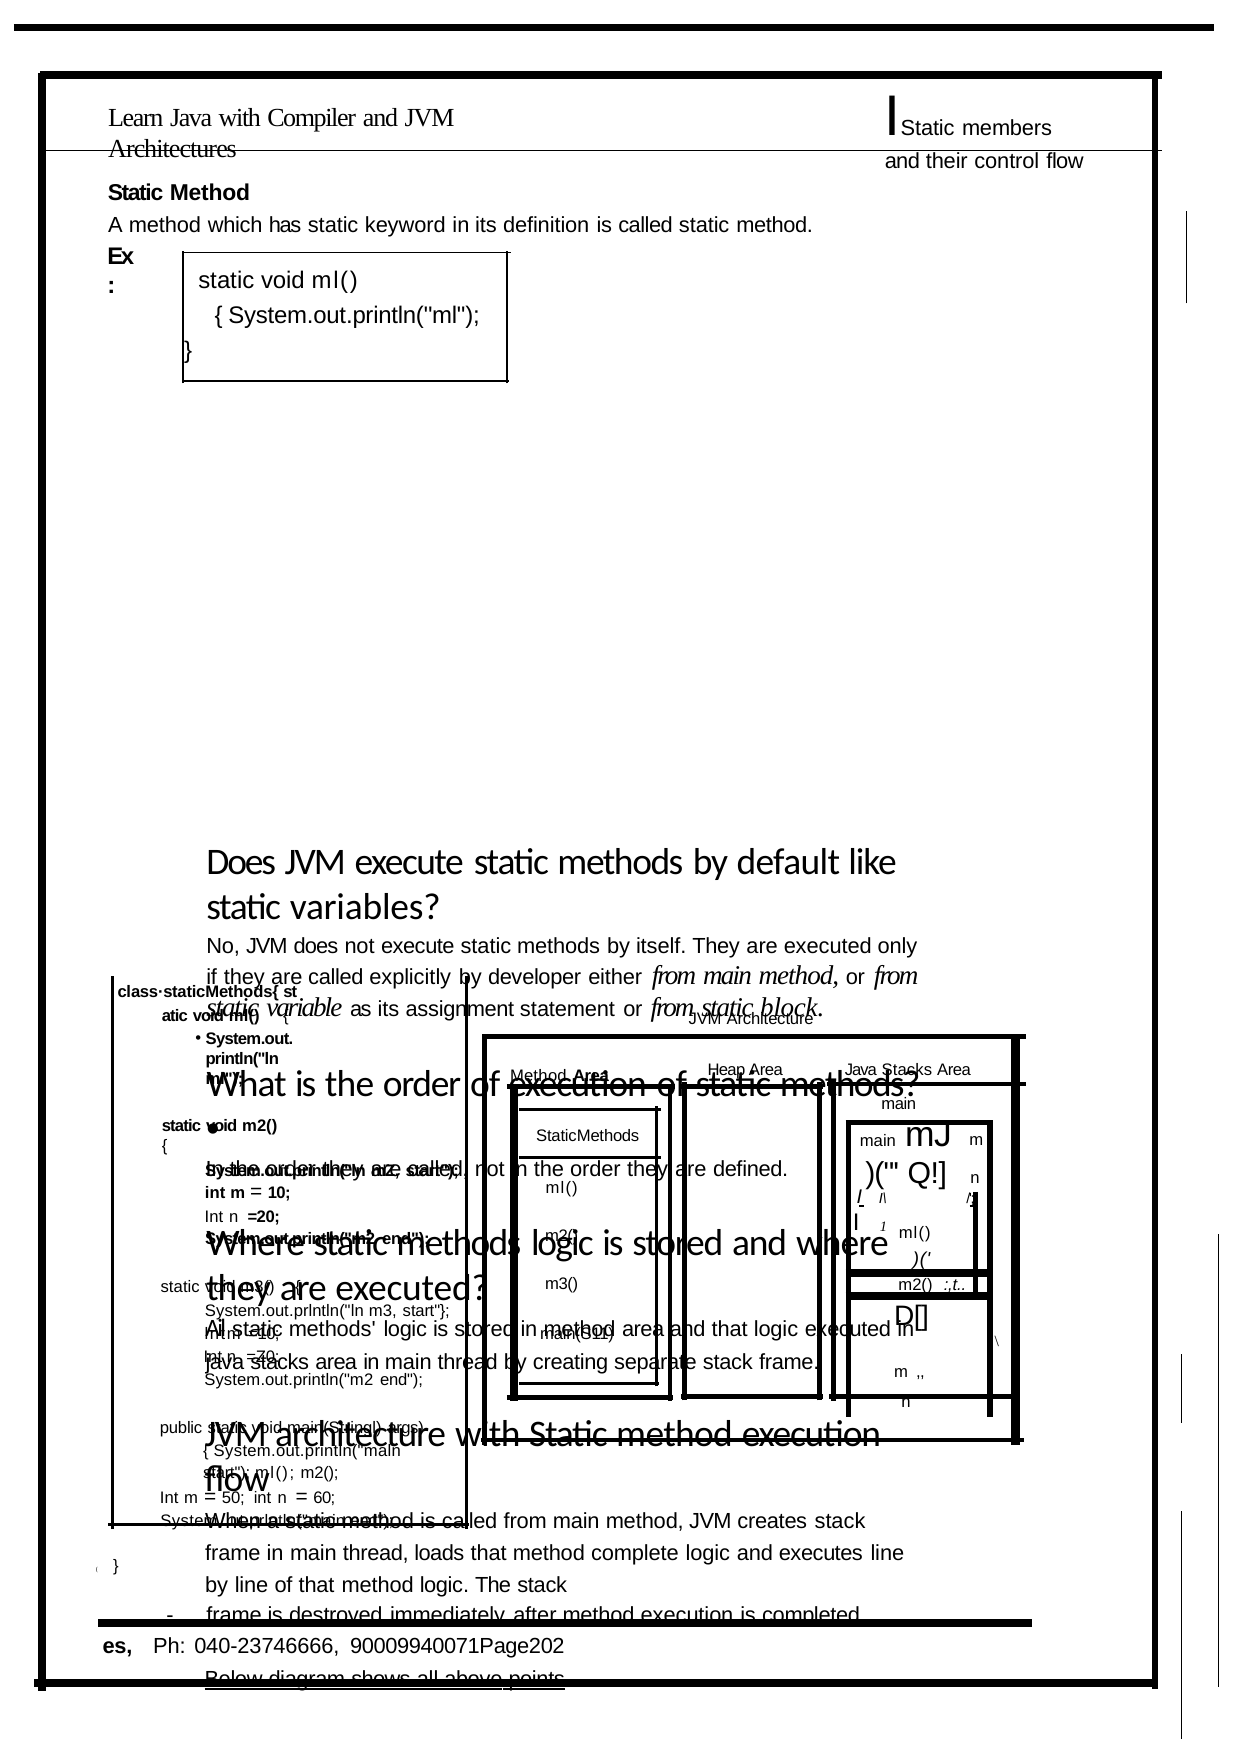

# IStatic members and their control flow

Learn Java with Compiler and JVM Architectures

Static Method
A method which has static keyword in its definition is called static method.

Ex:

static void ml() { System.out.println(''ml");
}

Does JVM execute static methods by default like static variables?
No, JVM does not execute static methods by itself. They are executed only if they are called explicitly by developer either from main method, or from static variable as its assignment statement or from static block.

What is the order of execution of static methods? •
In the order they are called, not in the order they are defined.

Where static methods logic is stored and where they are executed?
Ail static methods' logic is stored in method area and that logic executed in java stacks area in main thread by creating separate stack frame.

JVM architecture with Static method execution flow
When a static method is called from main method, JVM creates stack frame in main thread, loads that method complete logic and executes line by line of that method logic. The stack
-	frame is destroyed immediately after method execution is completed.

Below diagram shows all above points
class·staticMethods{ static void ml()  {
System.out.println("ln ml");

static void m2()  {
System.out.println("ln mZ, start"); int m = 10;
Int n =20; System.out.println("m2 end");

static void m3()  {
System.out.prlntln("ln m3, start"}; lntm =10;
Int n =Z0:­ System.out.println("m2 end");

public static void main(Stringl) args) { System.out.println("maln start"); ml(); m2();
Int m = 50; int n = 60;
System. ut.prlntln("main end");

(  }

JVM Architecture

Heap Area
Java Stacks Area
Method Area

main

| main mJ )("' Q!] |  | m n |  |
| --- | --- | --- | --- |
| I I | I\ 1 ml() )(' | /'; |  |
| m2() :,t.. |  |  |  |
| D[] m ,, n |  |  |  |
StaticMethods

ml()

m2()

m3()

main(S11)

\

es,  Ph: 040-23746666, 90009940071Page202